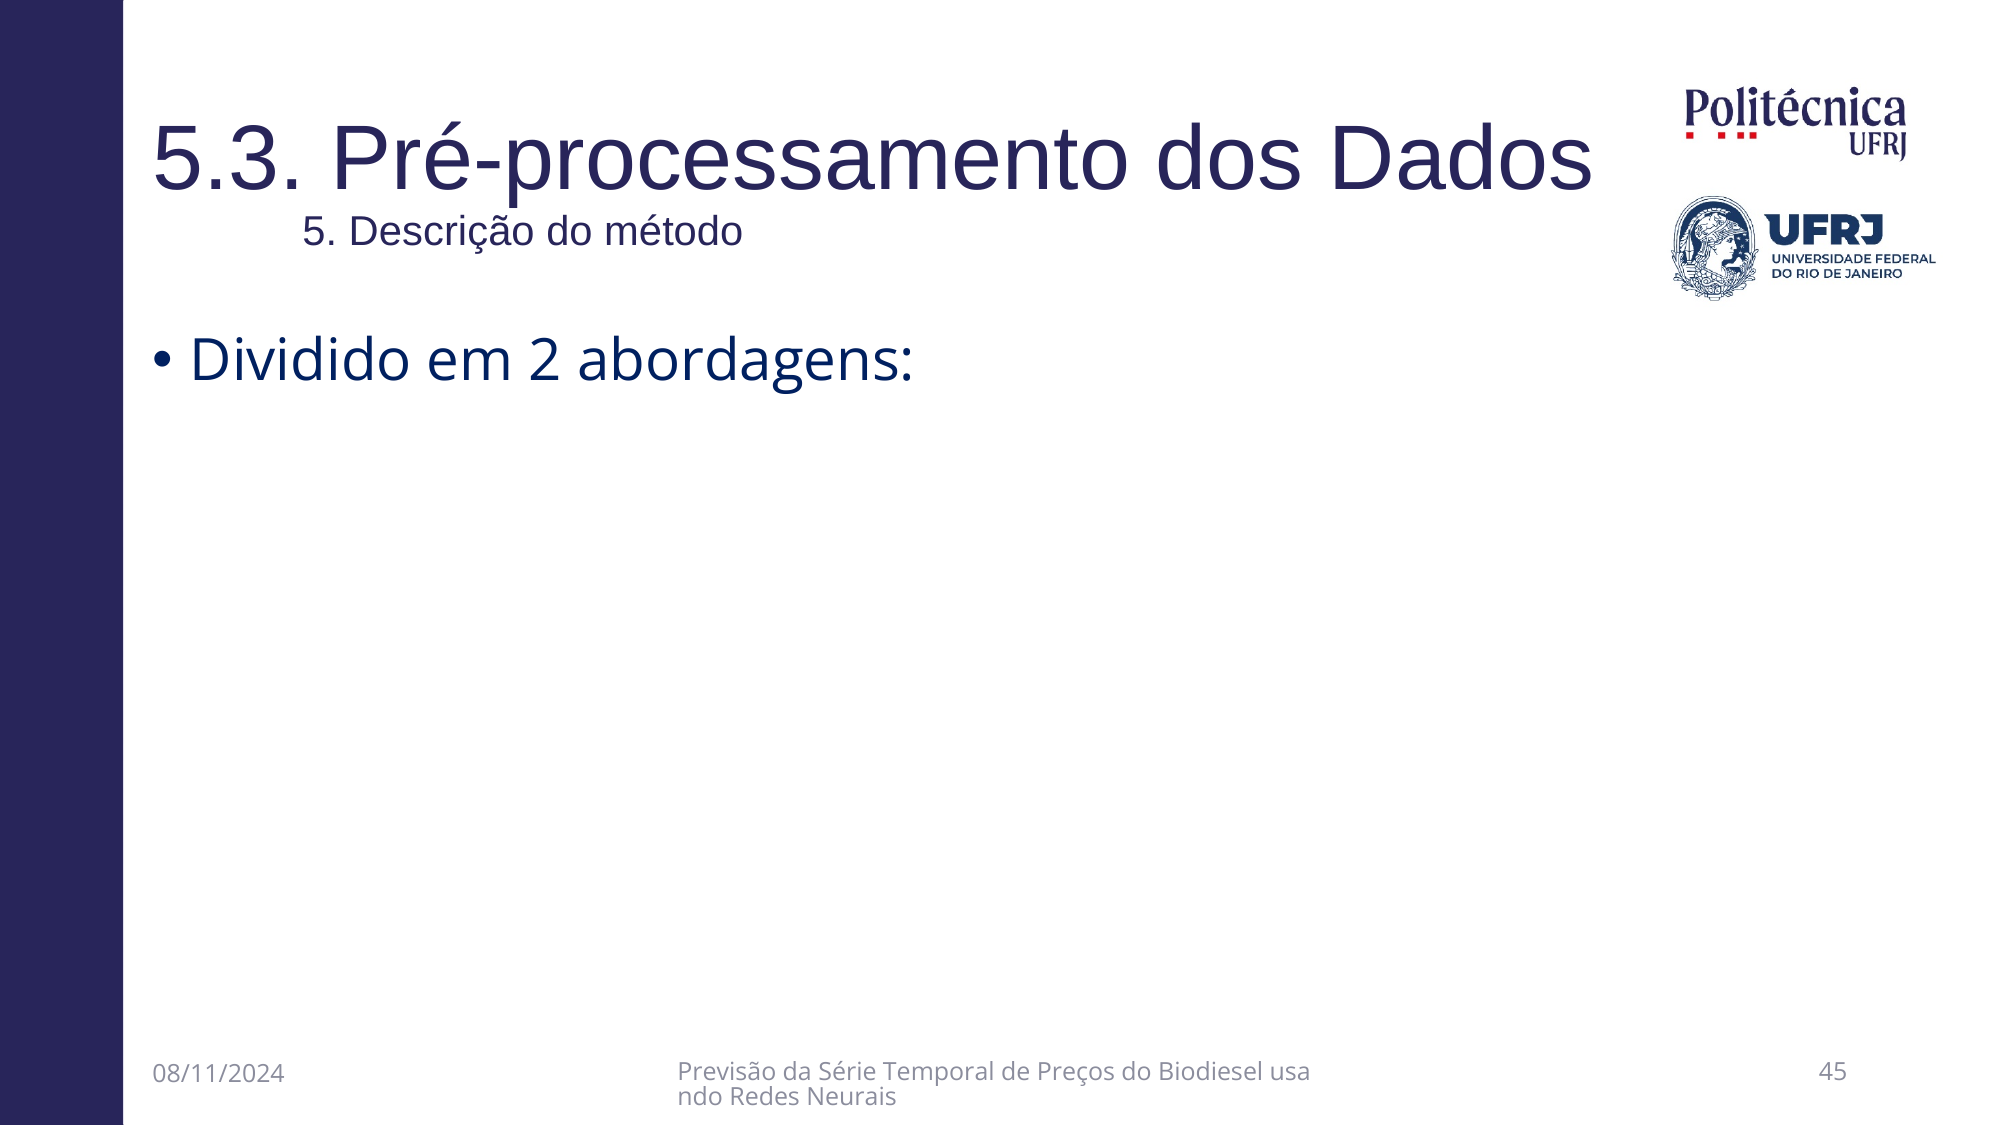

# 5.3. Pré-processamento dos Dados 5. Descrição do método
Dividido em 2 abordagens:
08/11/2024
Previsão da Série Temporal de Preços do Biodiesel usando Redes Neurais
45